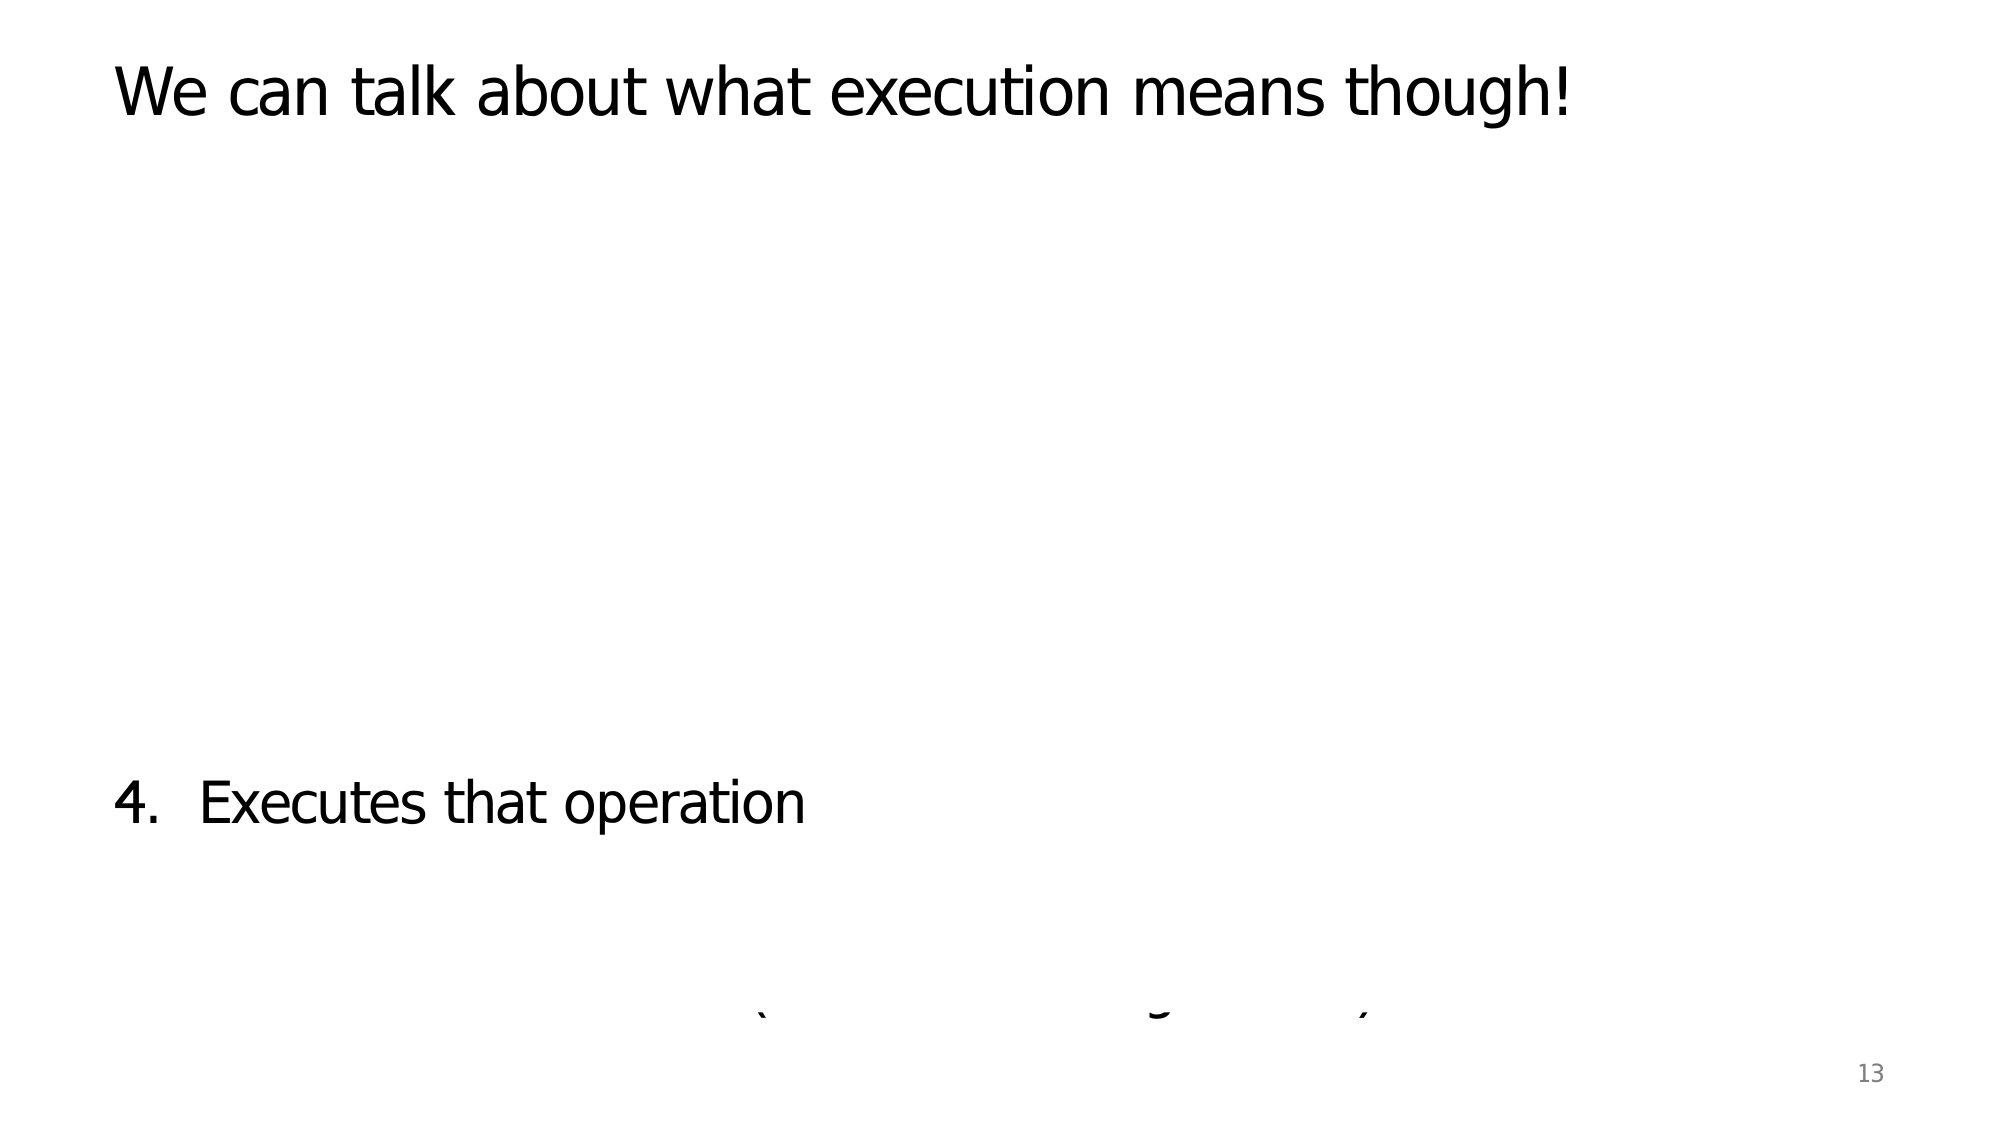

# We can talk about what execution means though!

Reads instruction from memory
Decodes it into an Operation plus Configurations
Immediates, Registers, Memory, etc.

Reads from source (based on configuration)

Executes that operation

Writes to destination (based on configuration)

13